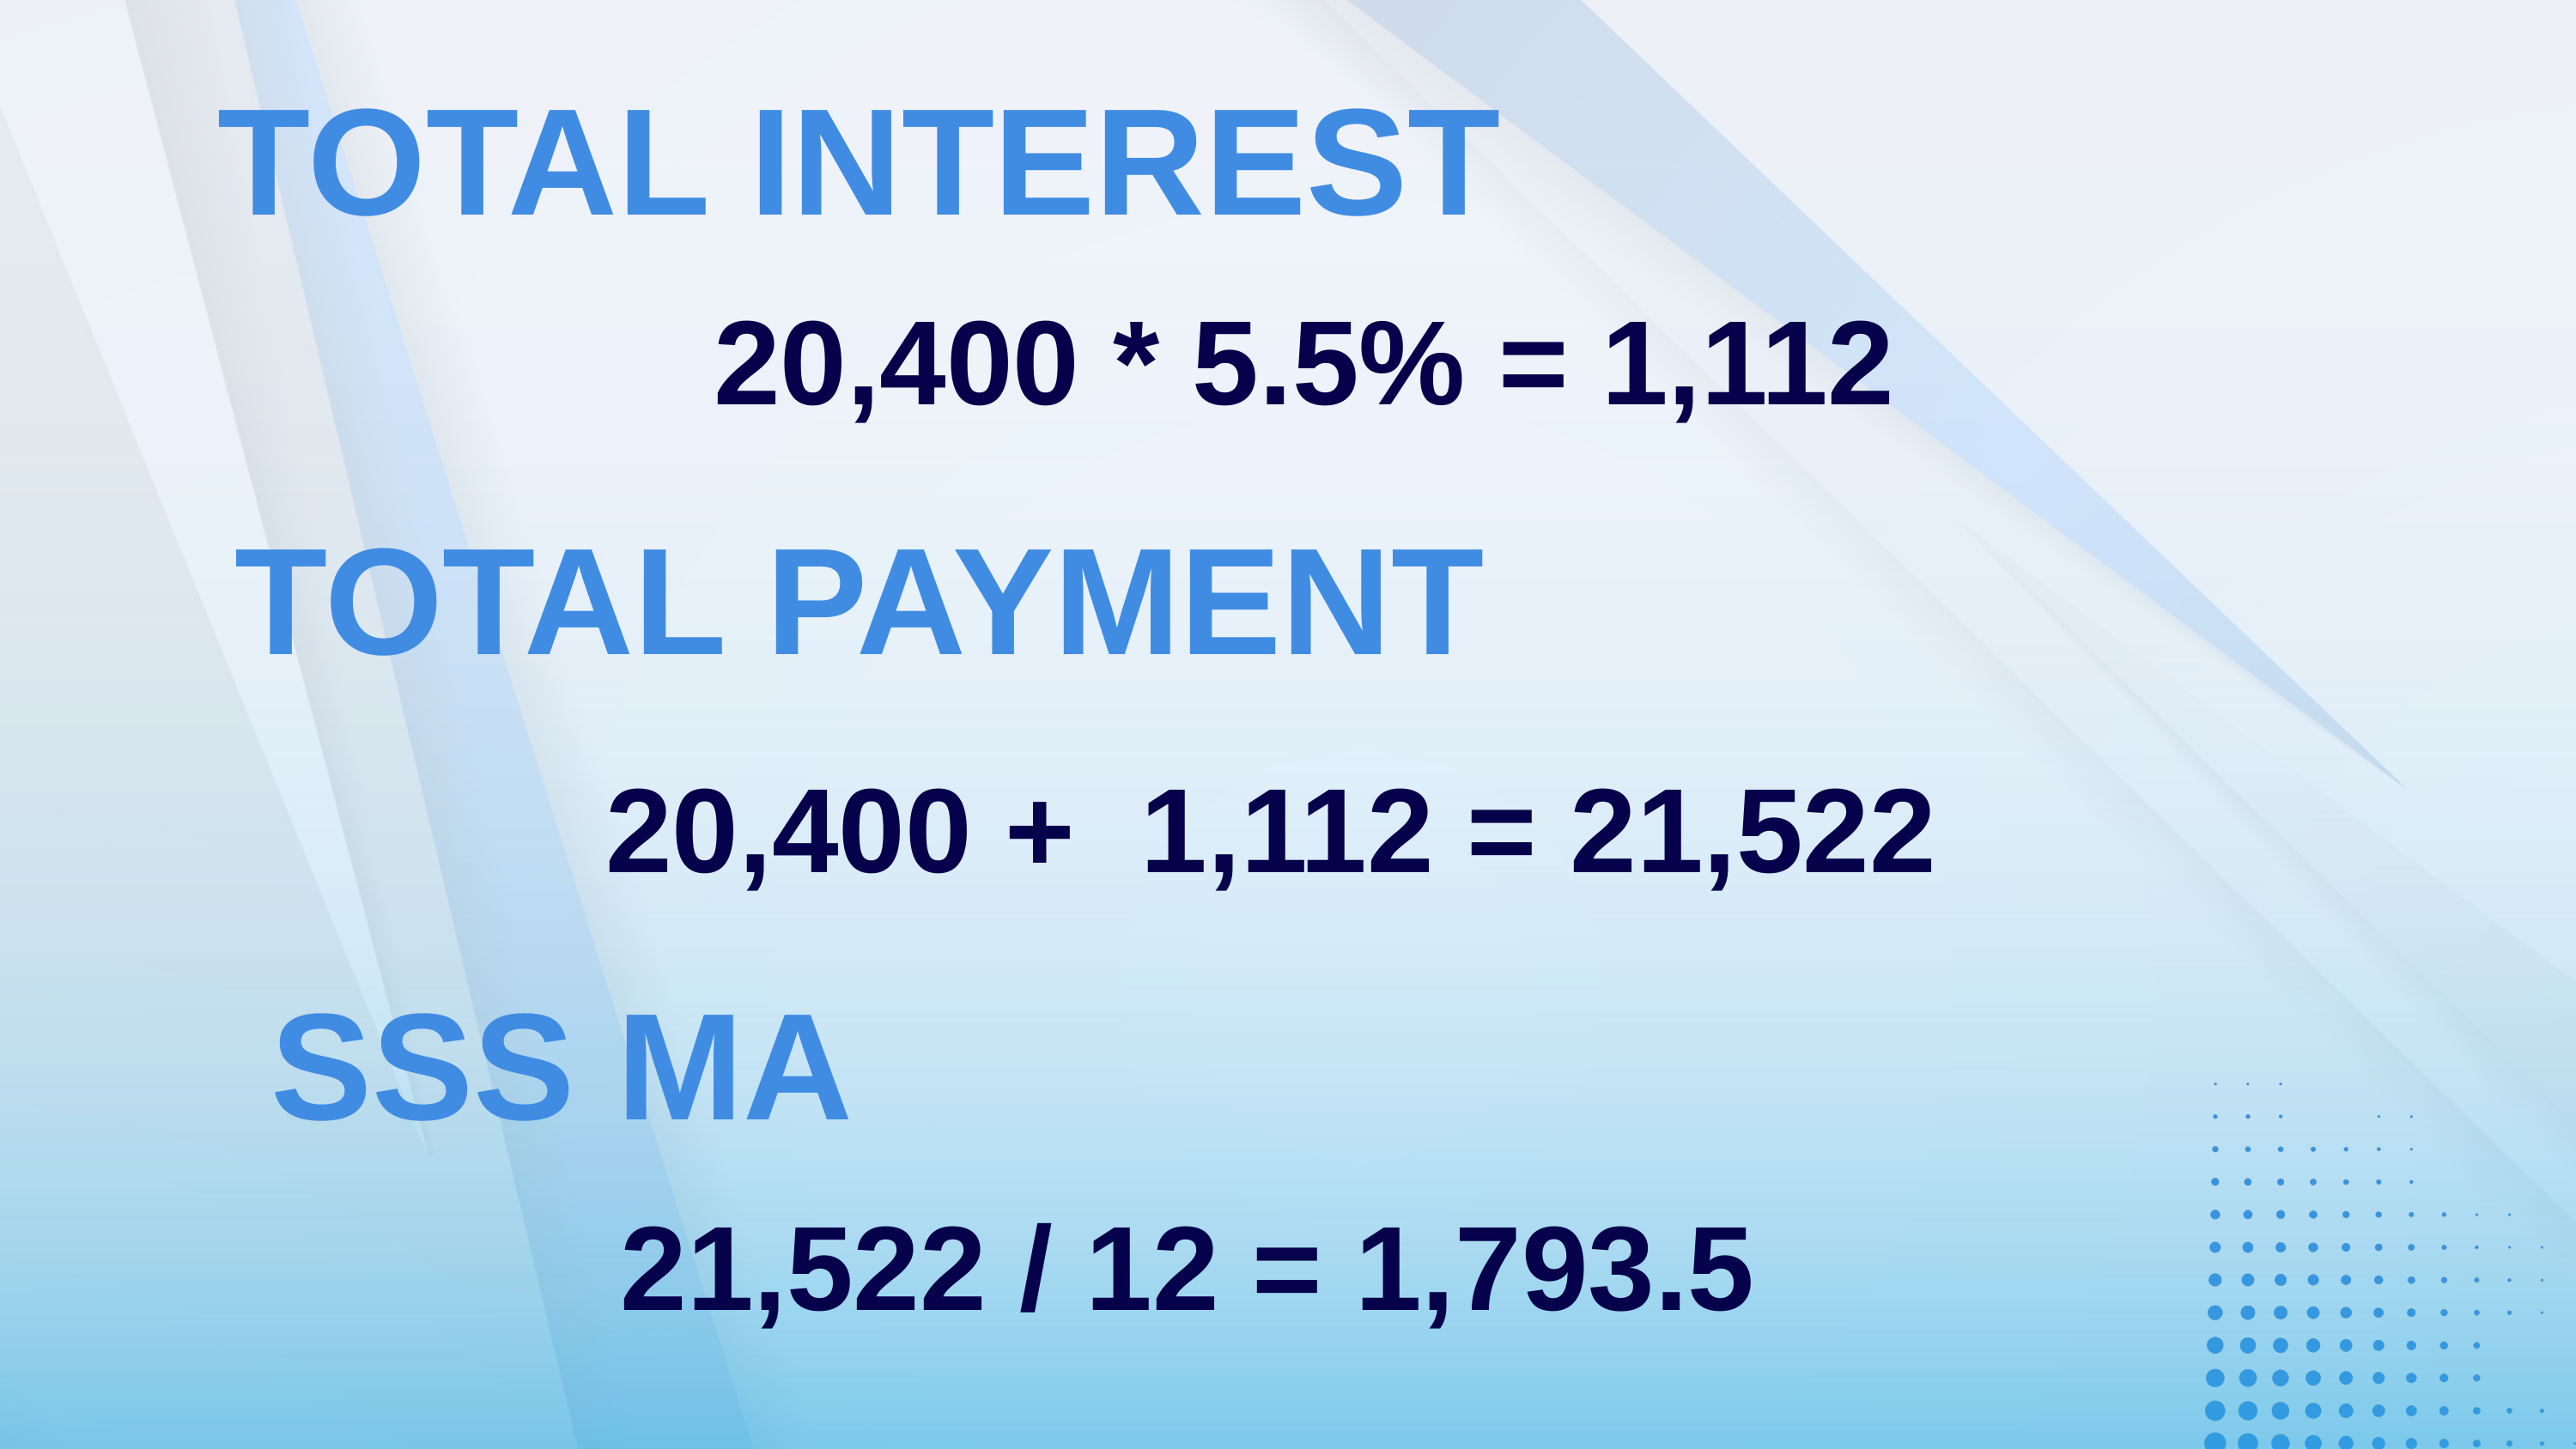

TOTAL INTEREST
 20,400 * 5.5% = 1,112
TOTAL PAYMENT

OneP
20,400 +  1,112 = 21,522
SSS MA
 21,522 / 12 = 1,793.5